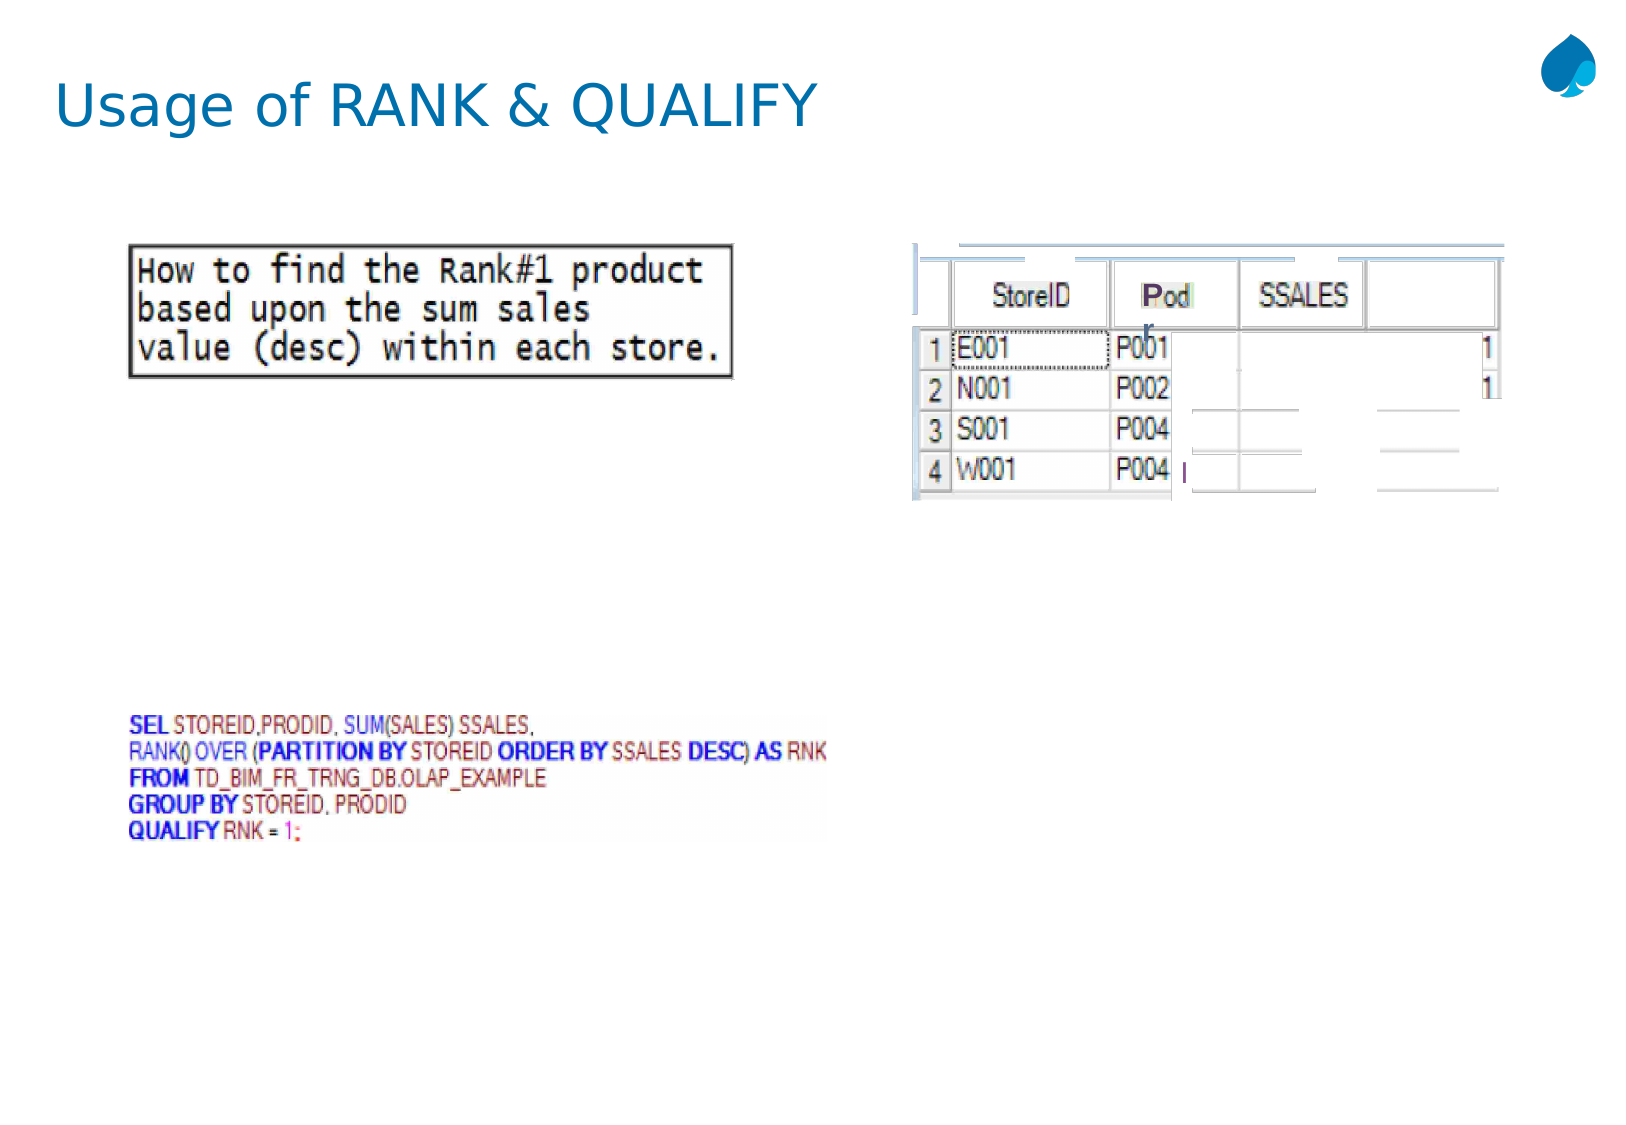

# Usage of RANK & QUALIFY

Pr
.             I